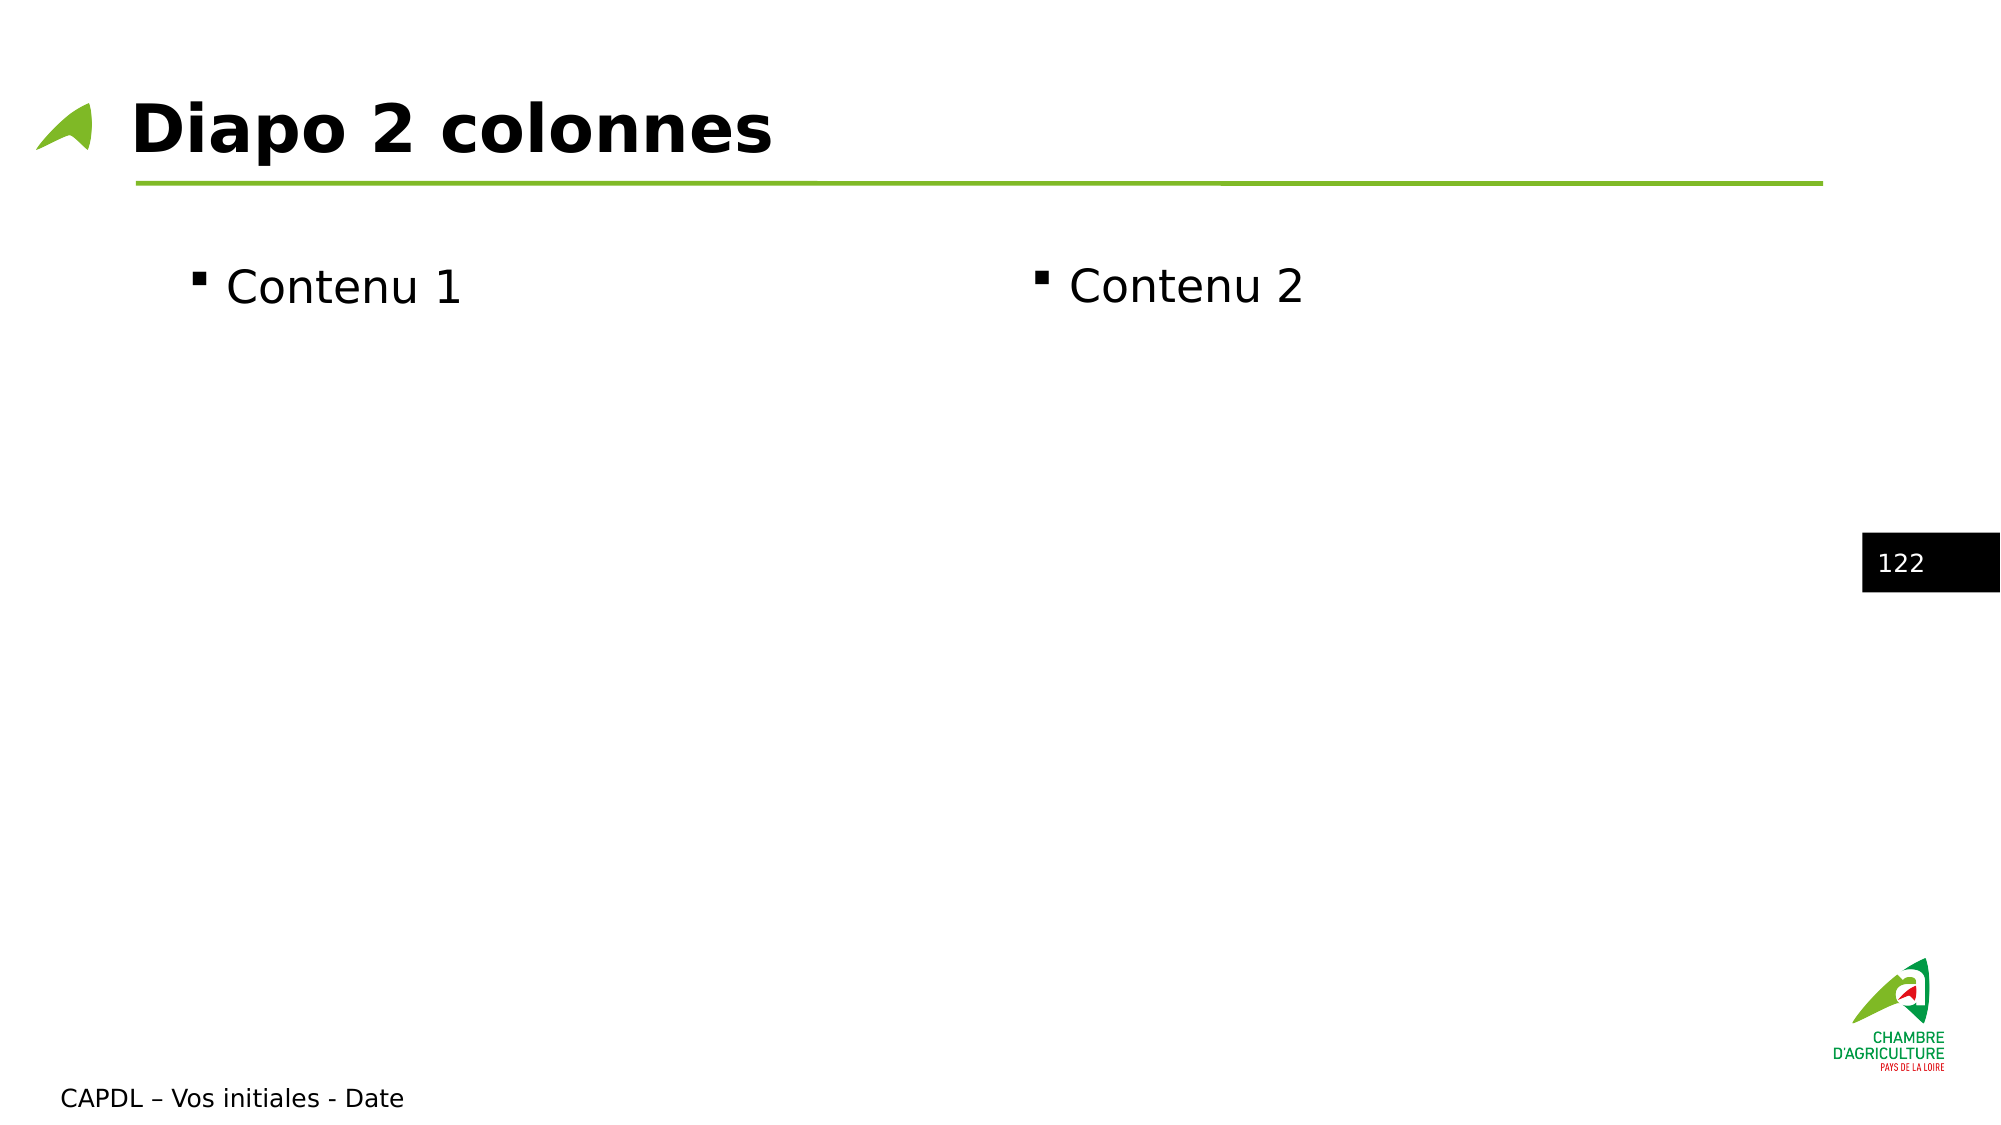

# Diapo 2 colonnes
Contenu 2
Contenu 1
122
CAPDL – Vos initiales - Date